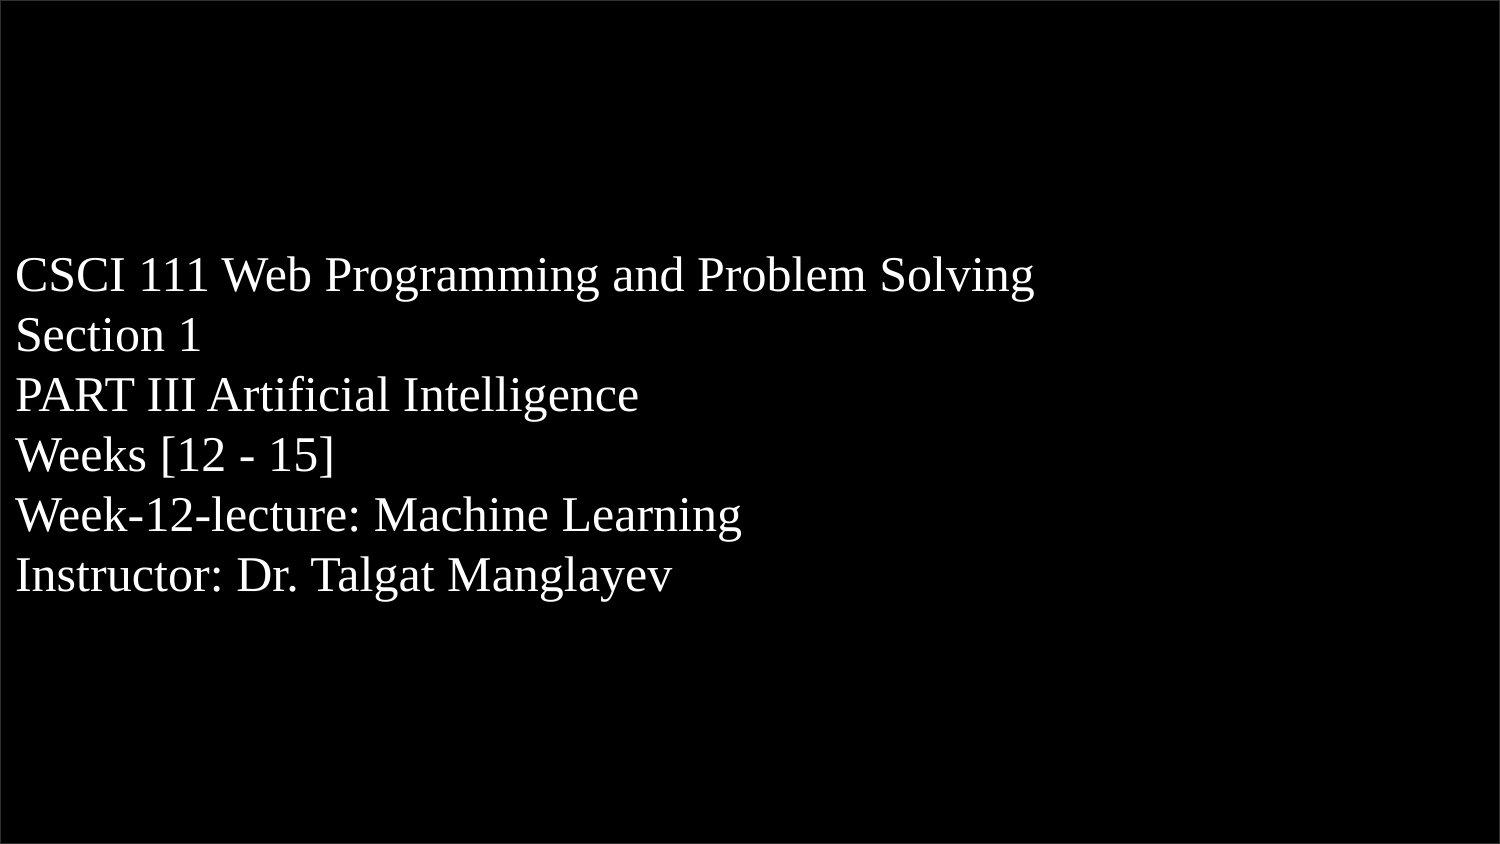

CSCI 111 Web Programming and Problem Solving
Section 1
PART III Artificial Intelligence
Weeks [12 - 15]
Week-12-lecture: Machine Learning
Instructor: Dr. Talgat Manglayev